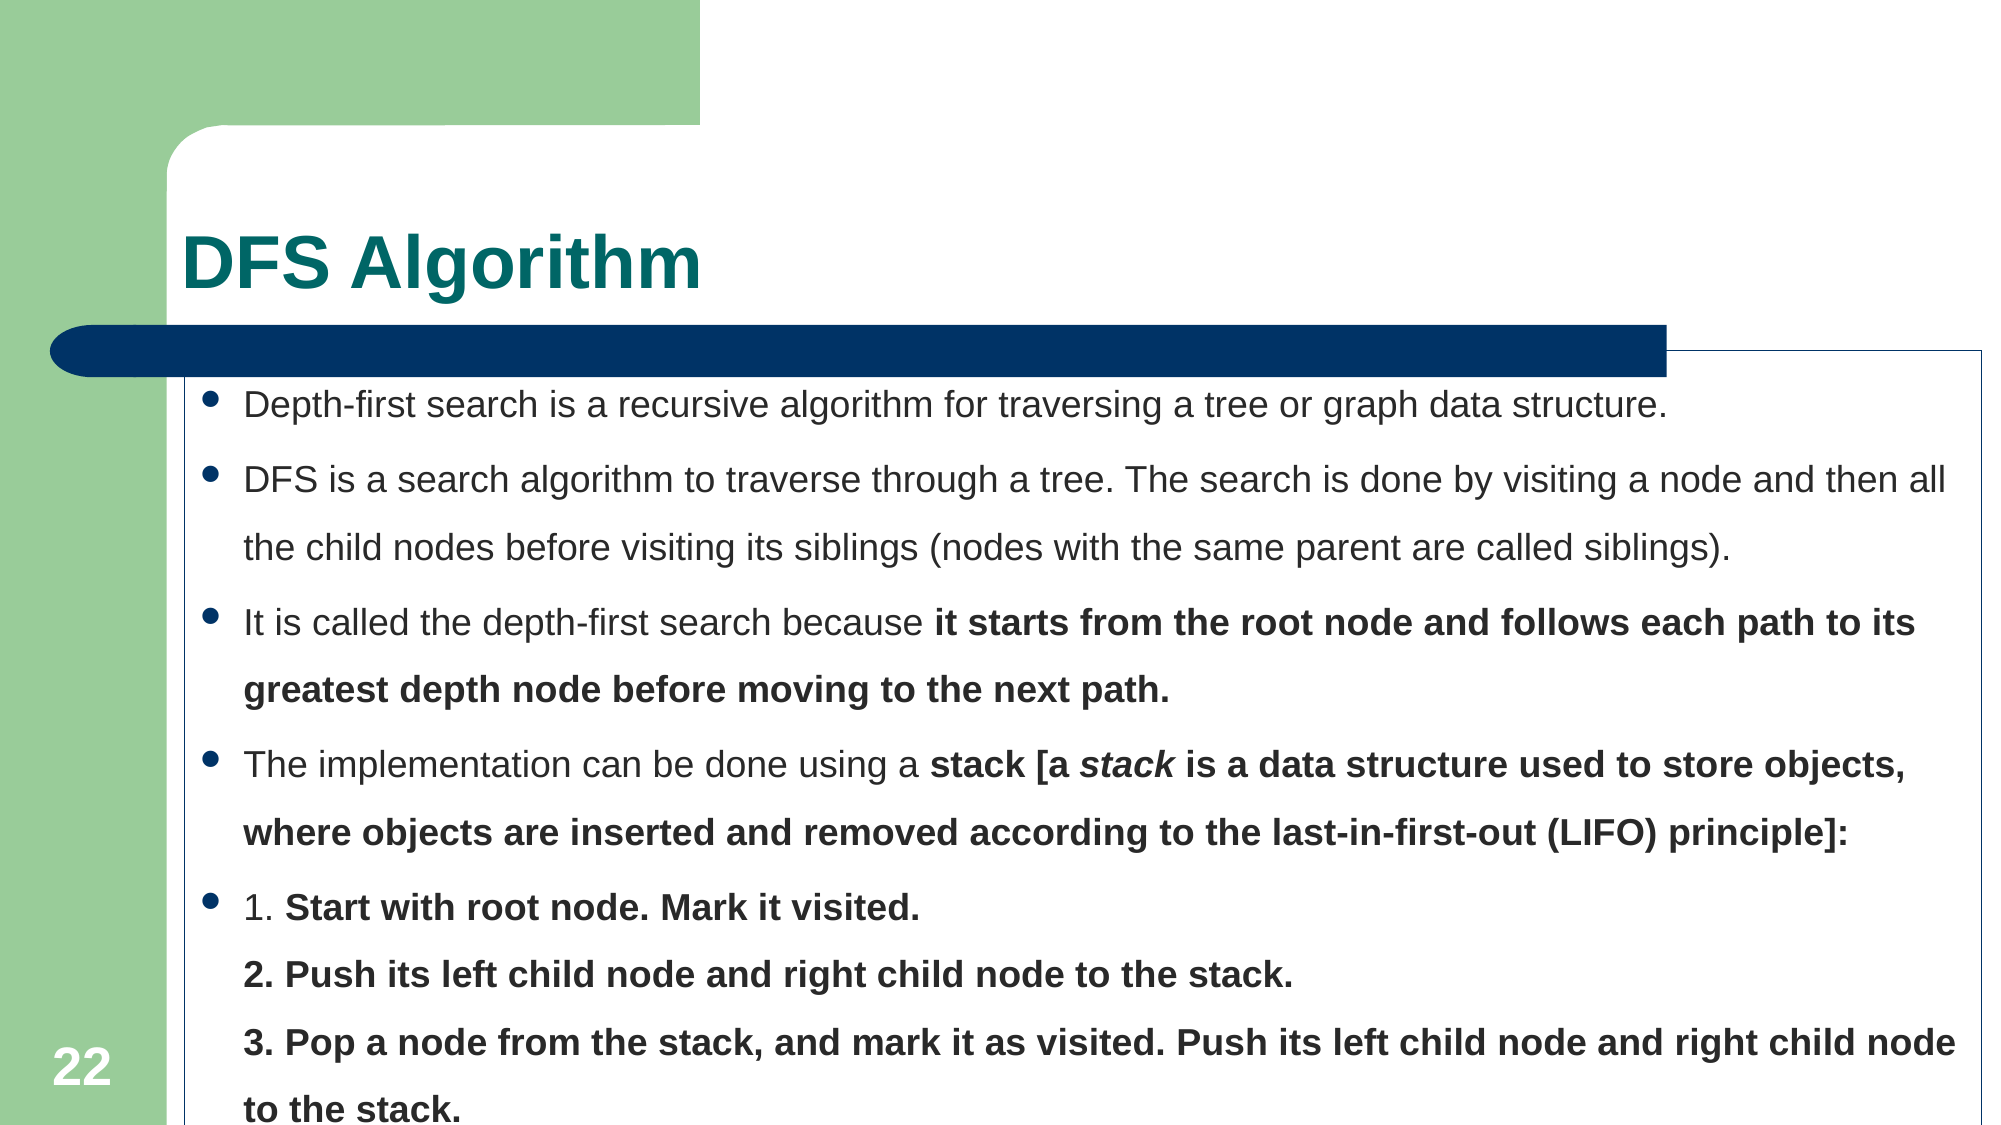

# DFS Algorithm
Depth-first search is a recursive algorithm for traversing a tree or graph data structure.
DFS is a search algorithm to traverse through a tree. The search is done by visiting a node and then all the child nodes before visiting its siblings (nodes with the same parent are called siblings).
It is called the depth-first search because it starts from the root node and follows each path to its greatest depth node before moving to the next path.
The implementation can be done using a stack [a stack is a data structure used to store objects, where objects are inserted and removed according to the last-in-first-out (LIFO) principle]:
1. Start with root node. Mark it visited.
2. Push its left child node and right child node to the stack.
3. Pop a node from the stack, and mark it as visited. Push its left child node and right child node to the stack.
4. Repeat Step 3 with each unvisited node.

22